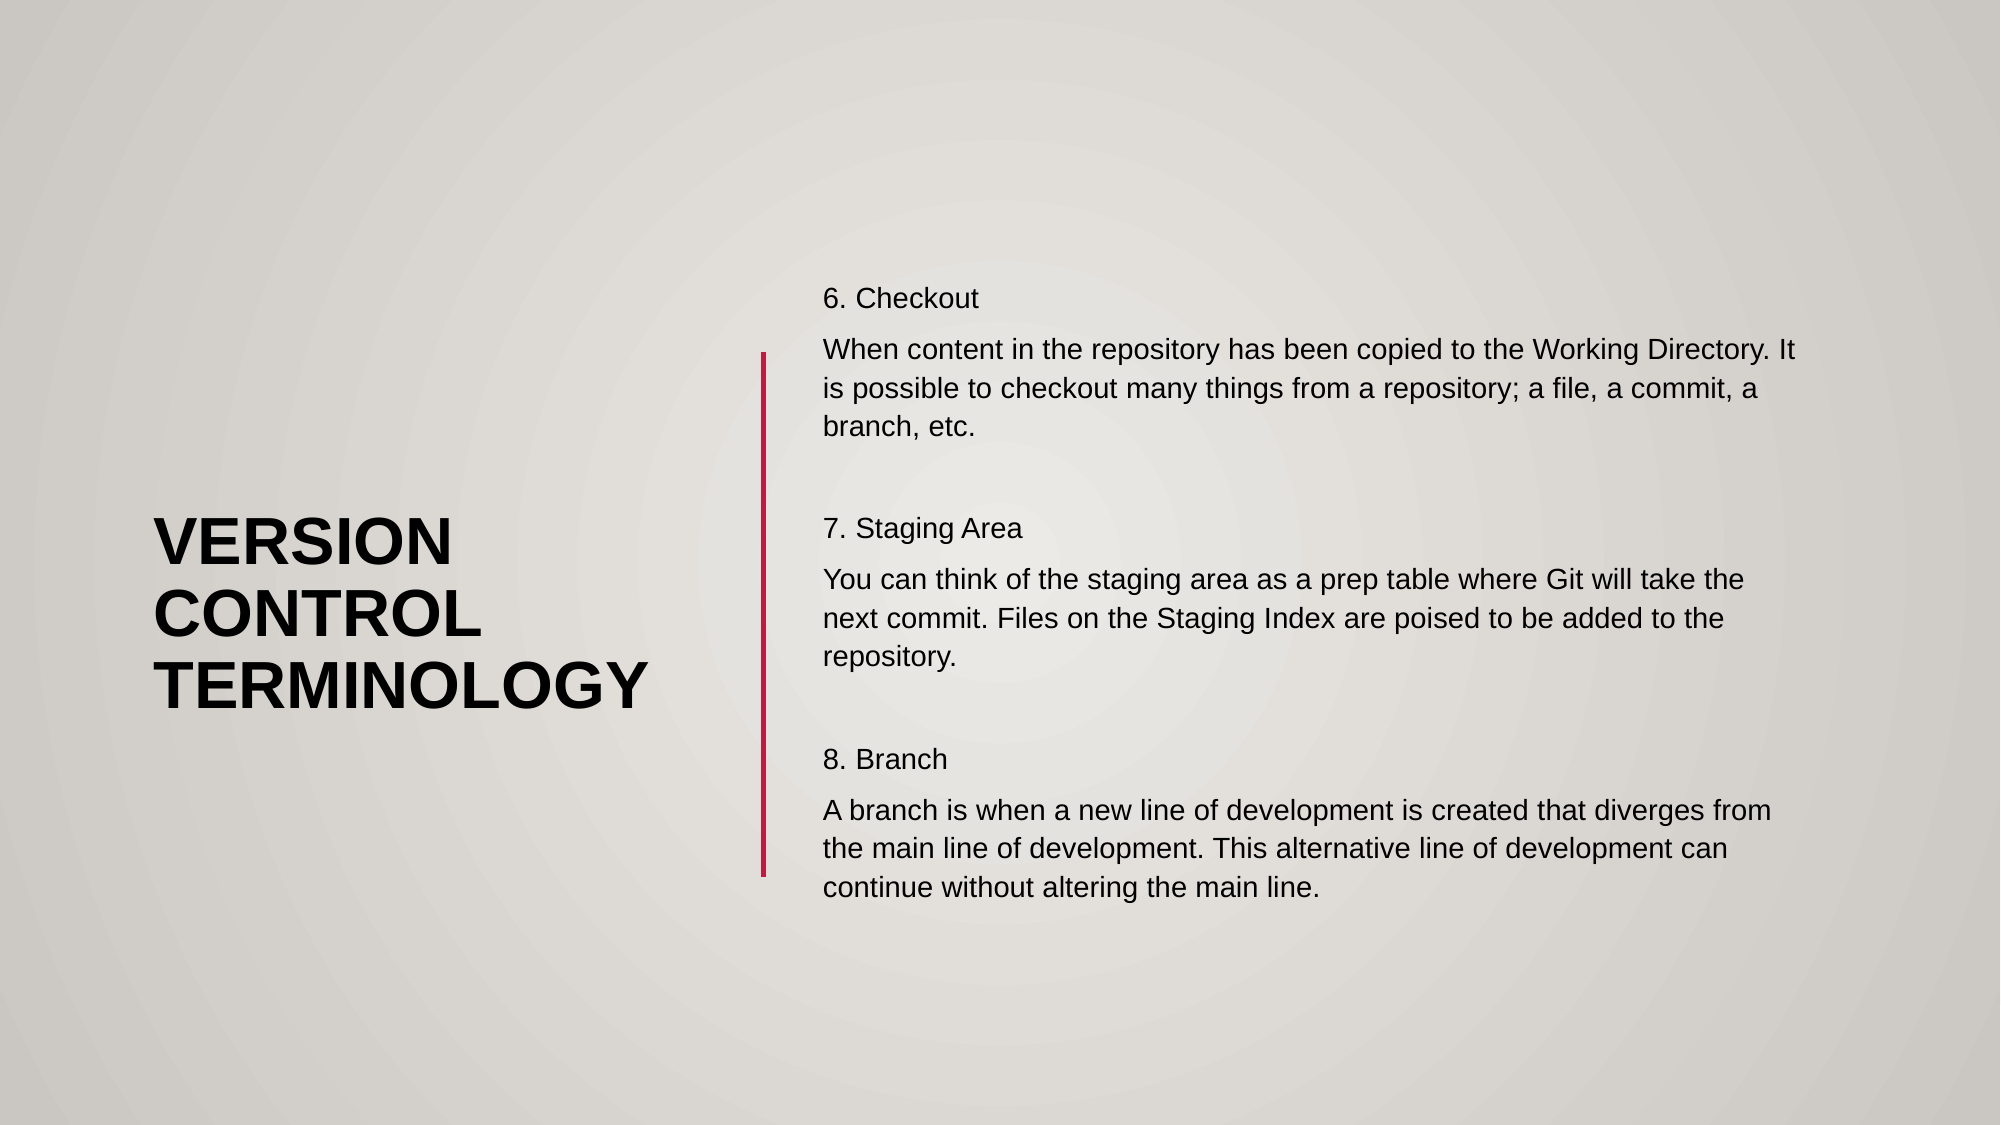

# Version Control Terminology
6. Checkout
When content in the repository has been copied to the Working Directory. It is possible to checkout many things from a repository; a file, a commit, a branch, etc.

7. Staging Area
You can think of the staging area as a prep table where Git will take the next commit. Files on the Staging Index are poised to be added to the repository.

8. Branch
A branch is when a new line of development is created that diverges from the main line of development. This alternative line of development can continue without altering the main line.